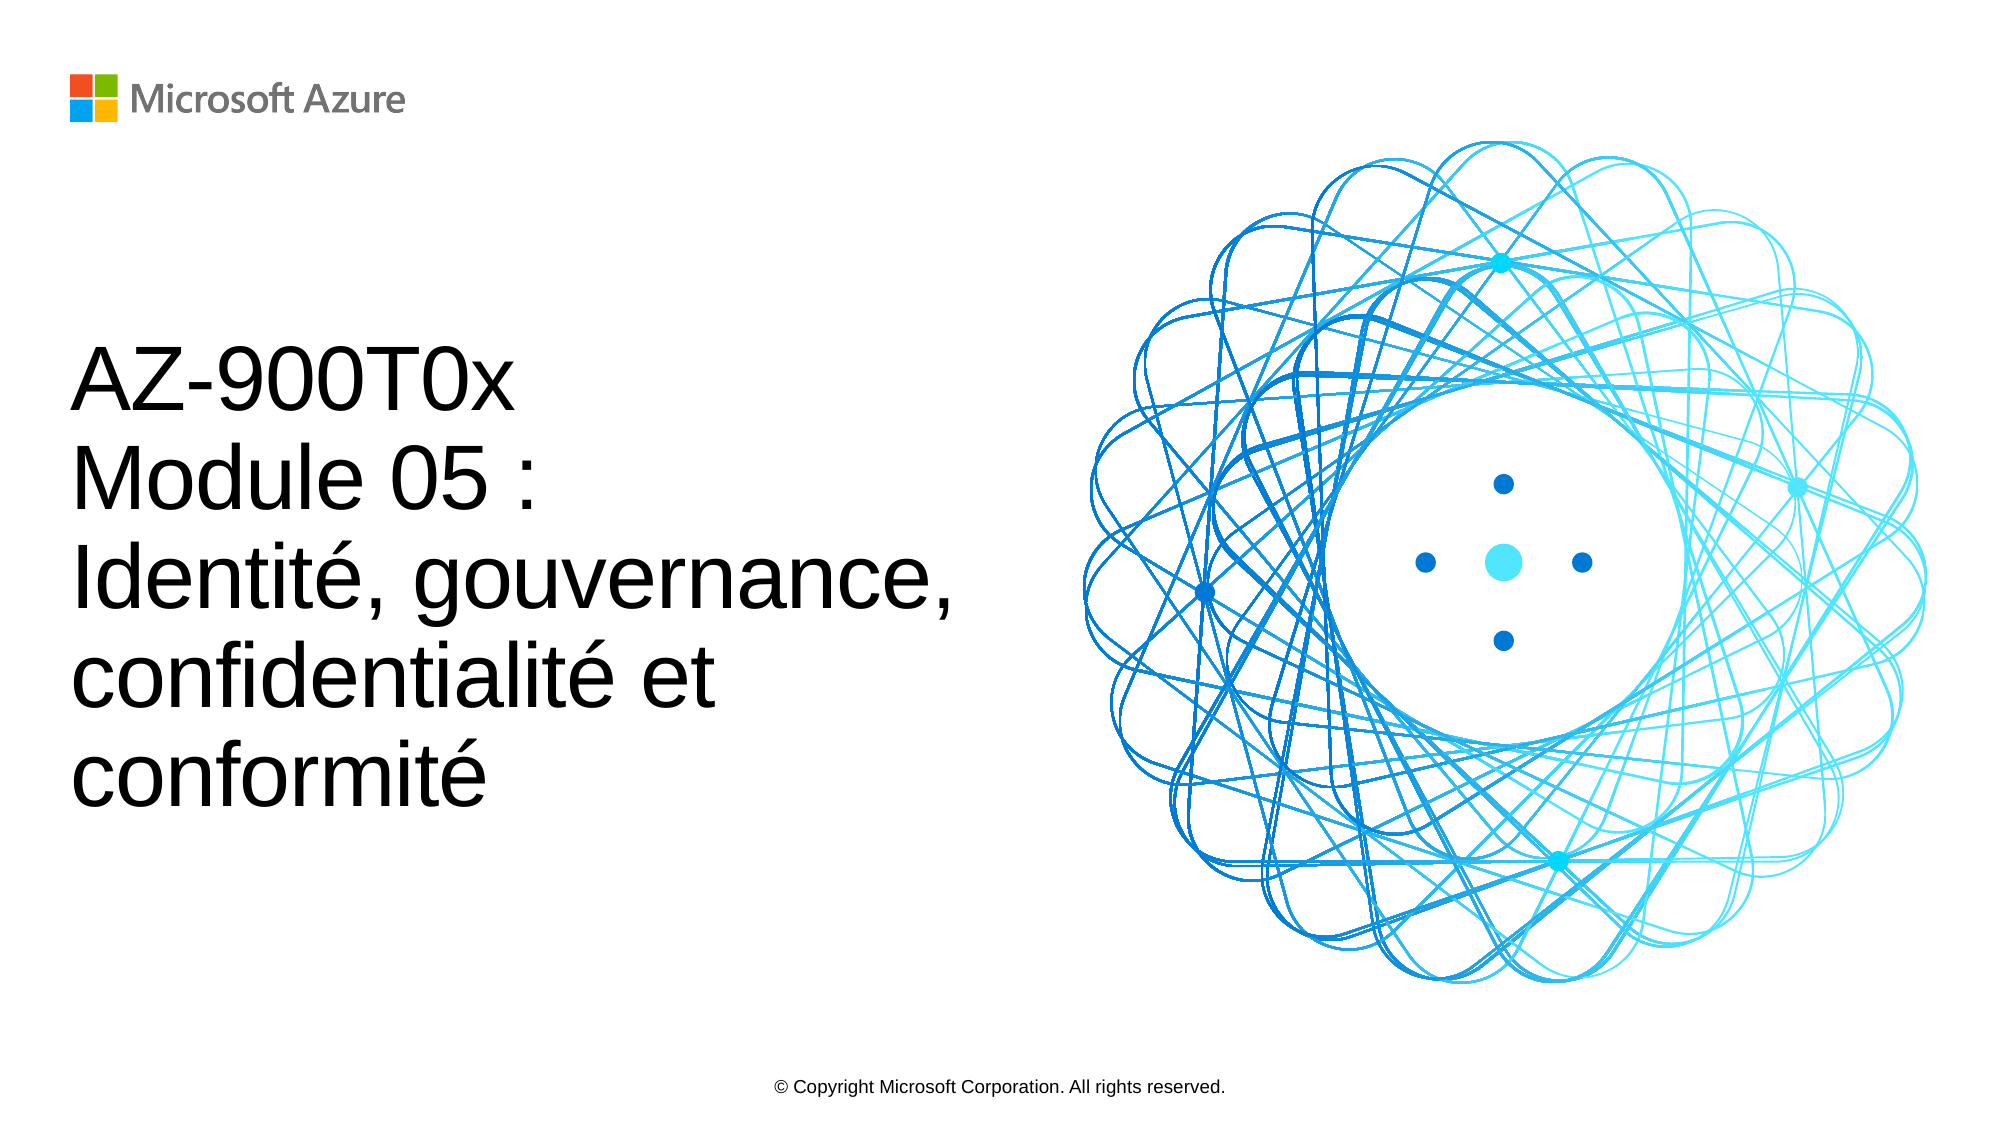

# AZ-900T0x Module 05 : Identité, gouvernance, confidentialité et conformité